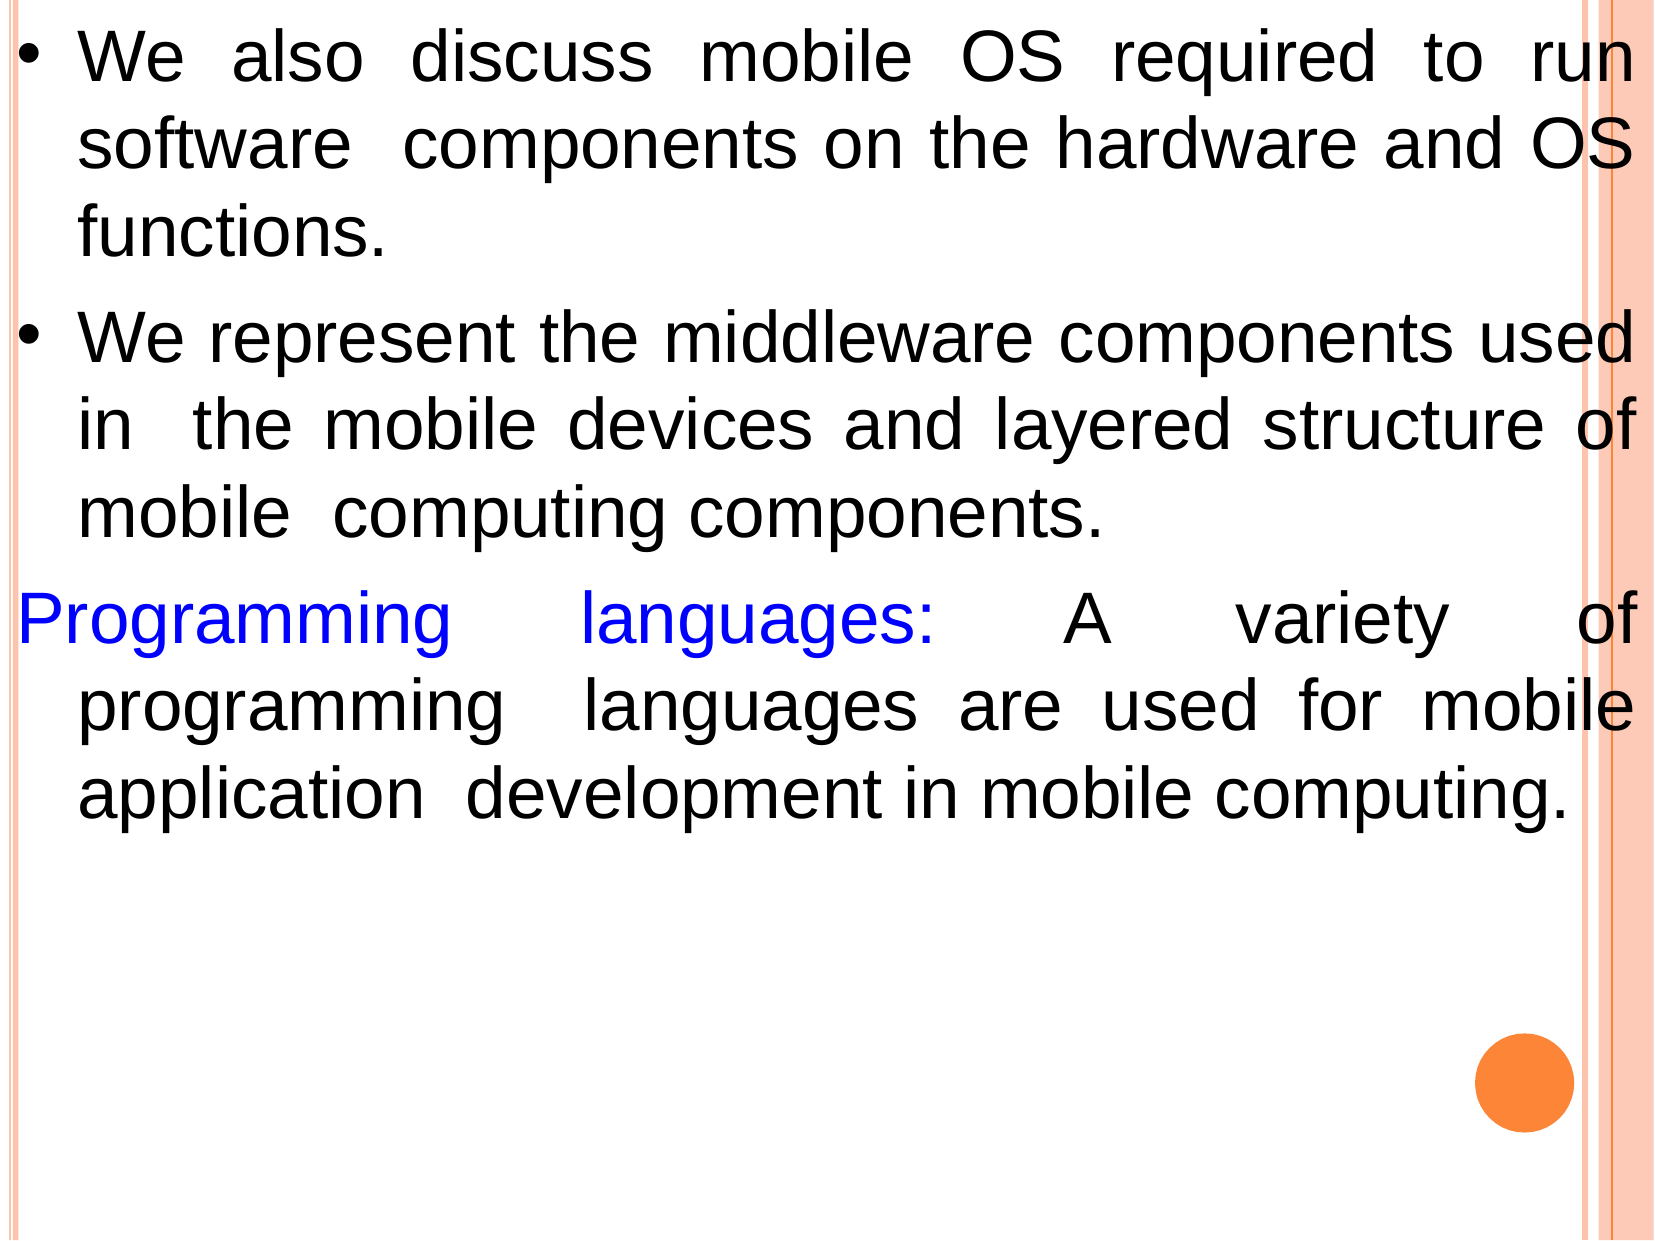

We also discuss mobile OS required to run software  components on the hardware and OS functions.
We represent the middleware components used in  the mobile devices and layered structure of mobile  computing components.
Programming languages: A variety of programming  languages are used for mobile application  development in mobile computing.